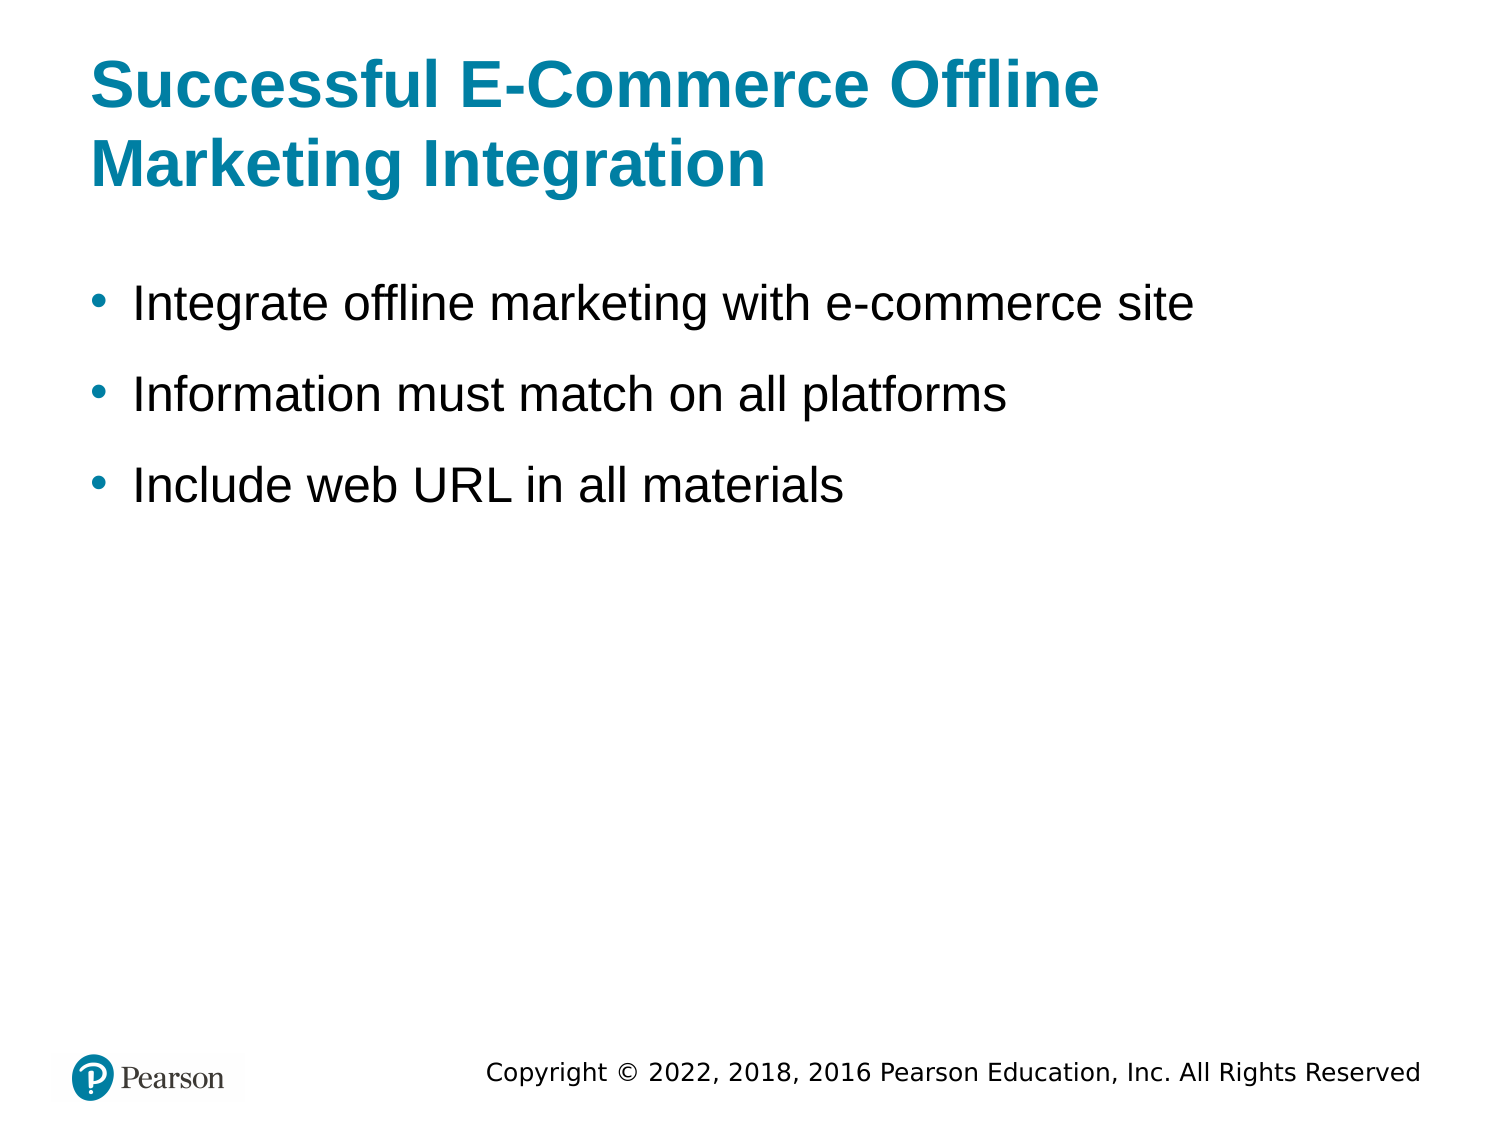

# Successful E-Commerce Offline Marketing Integration
Integrate offline marketing with e-commerce site
Information must match on all platforms
Include web U R L in all materials